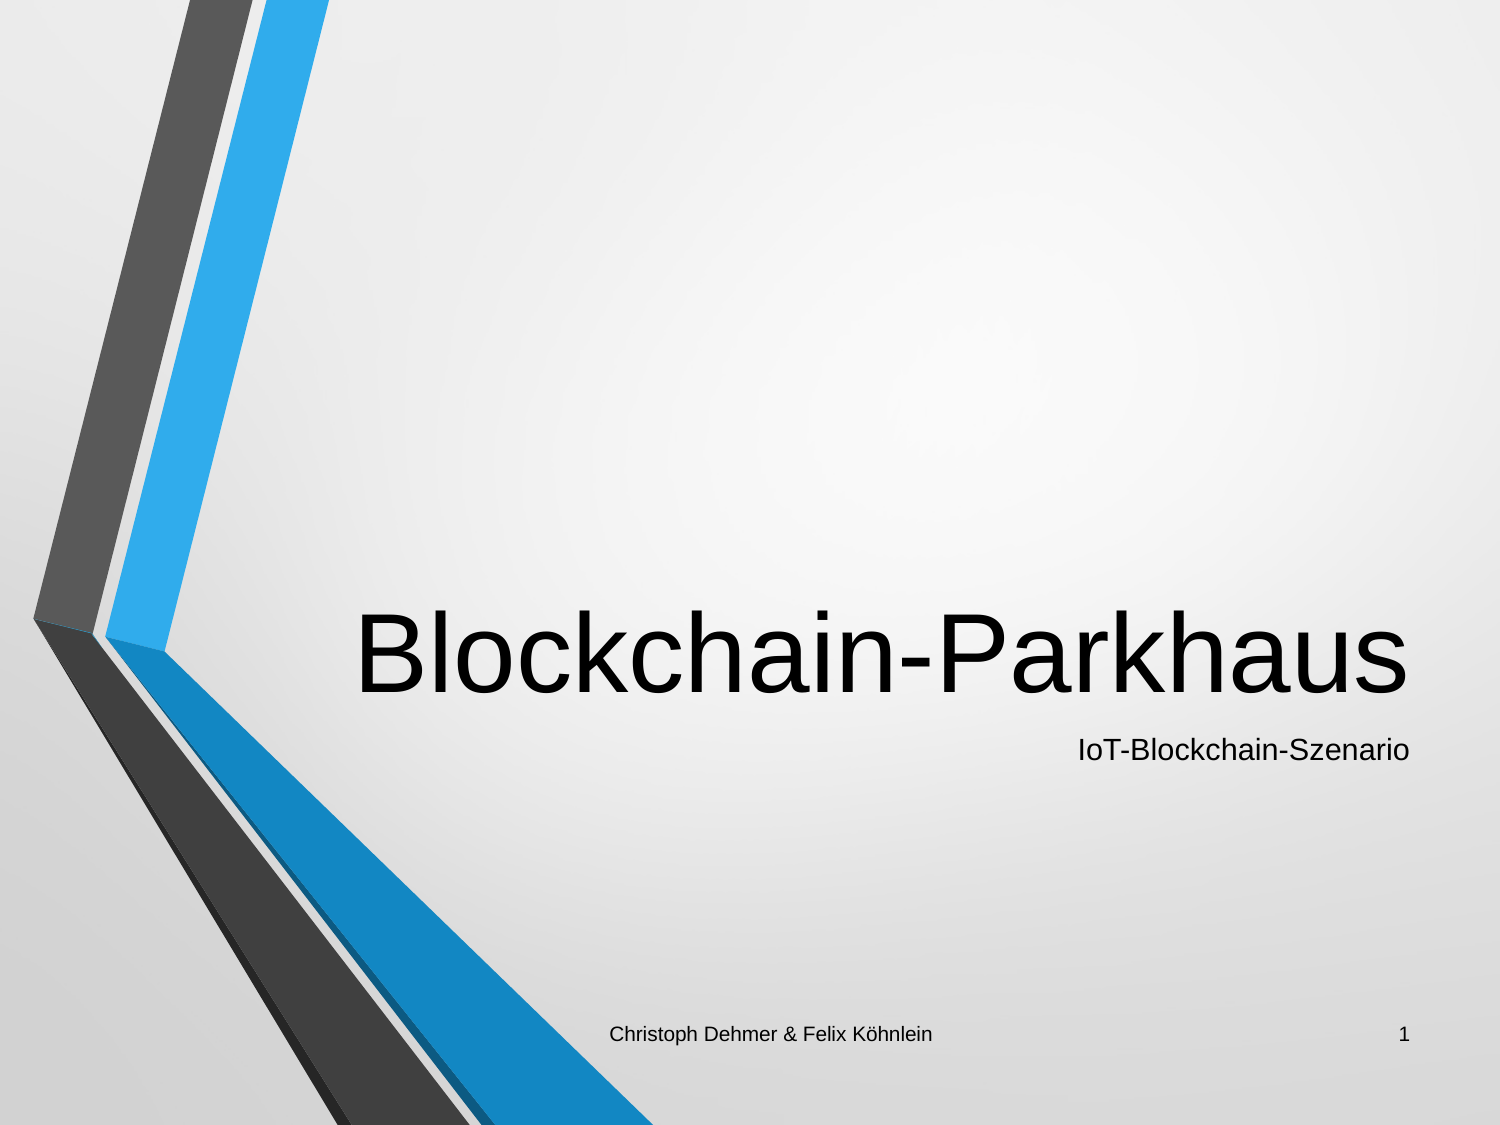

# Blockchain-Parkhaus
IoT-Blockchain-Szenario
Christoph Dehmer & Felix Köhnlein
1